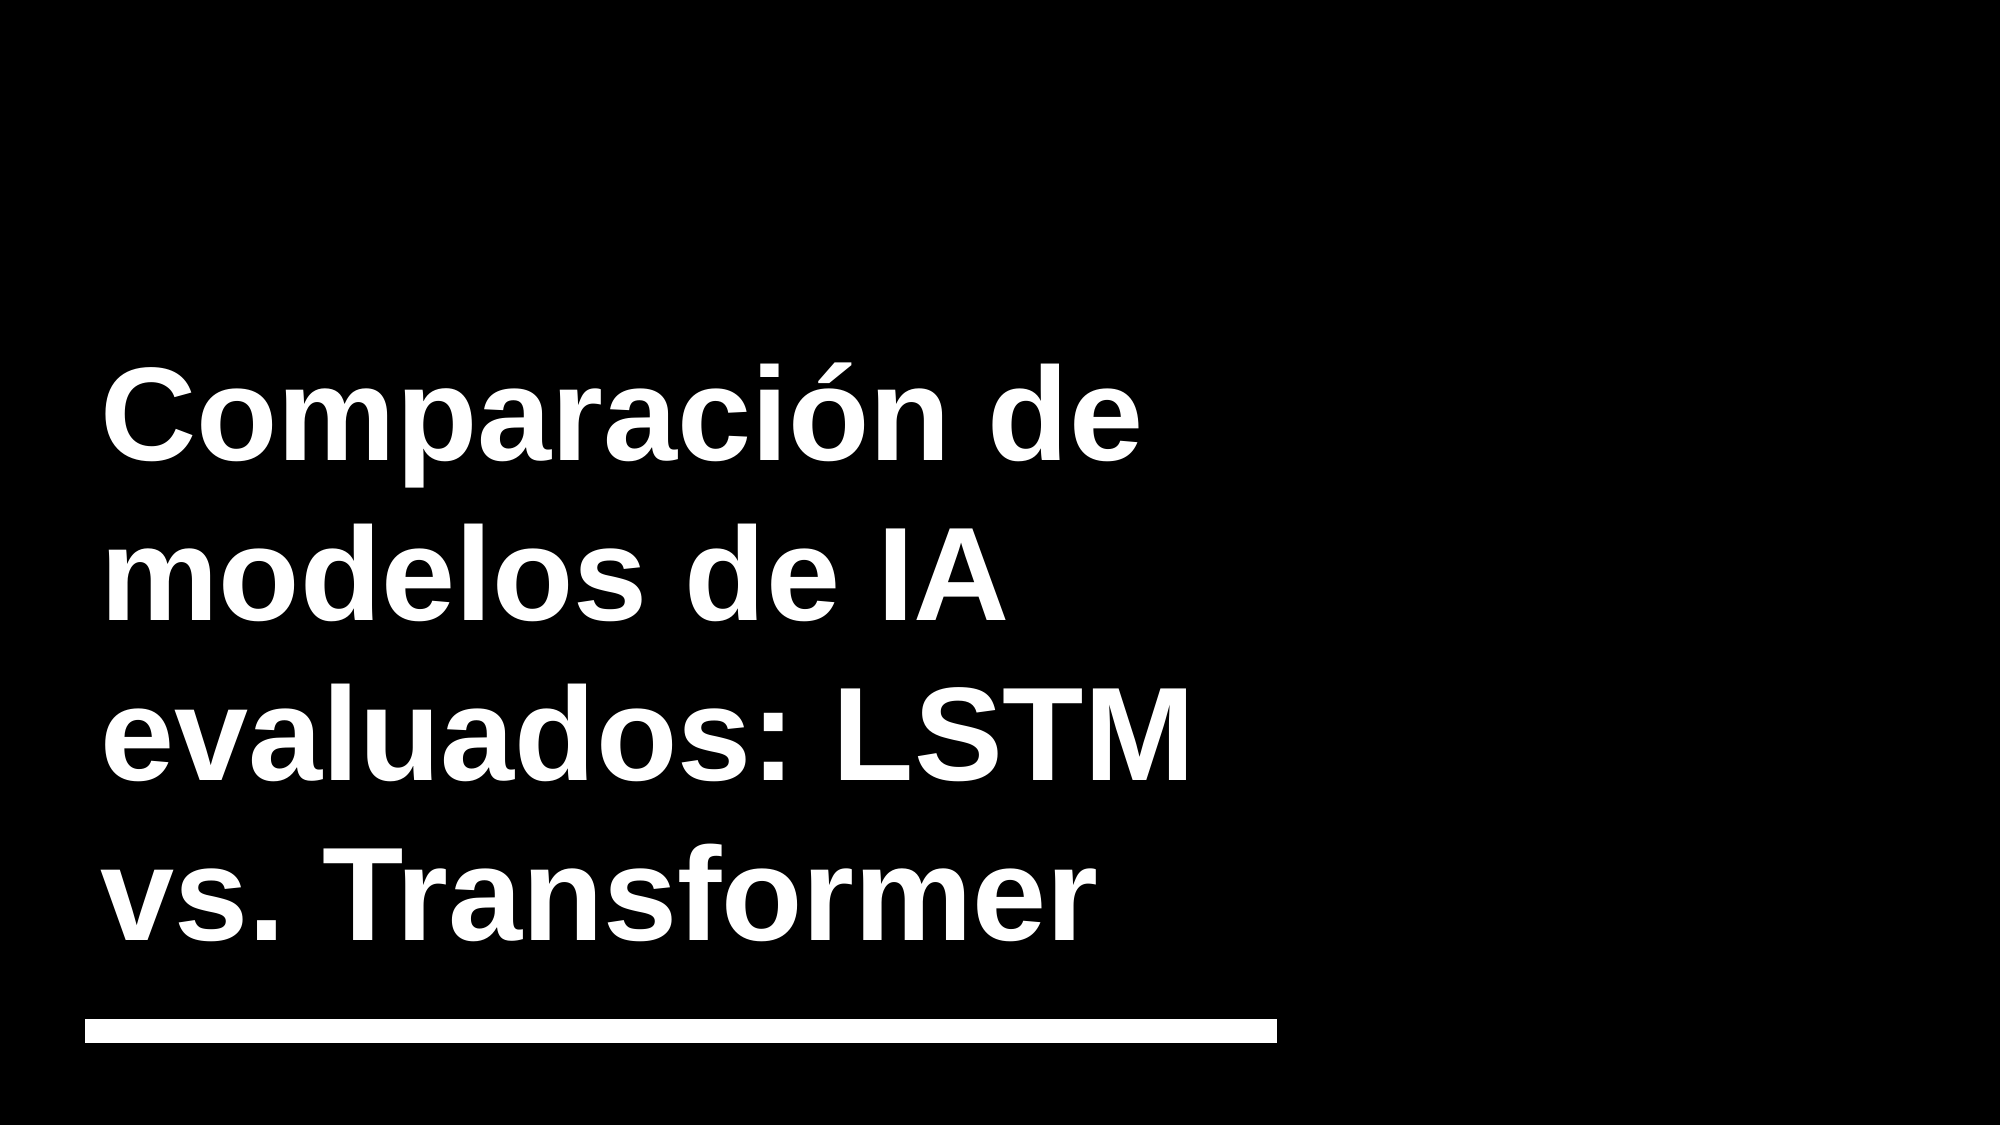

# Comparación de modelos de IA evaluados: LSTM vs. Transformer